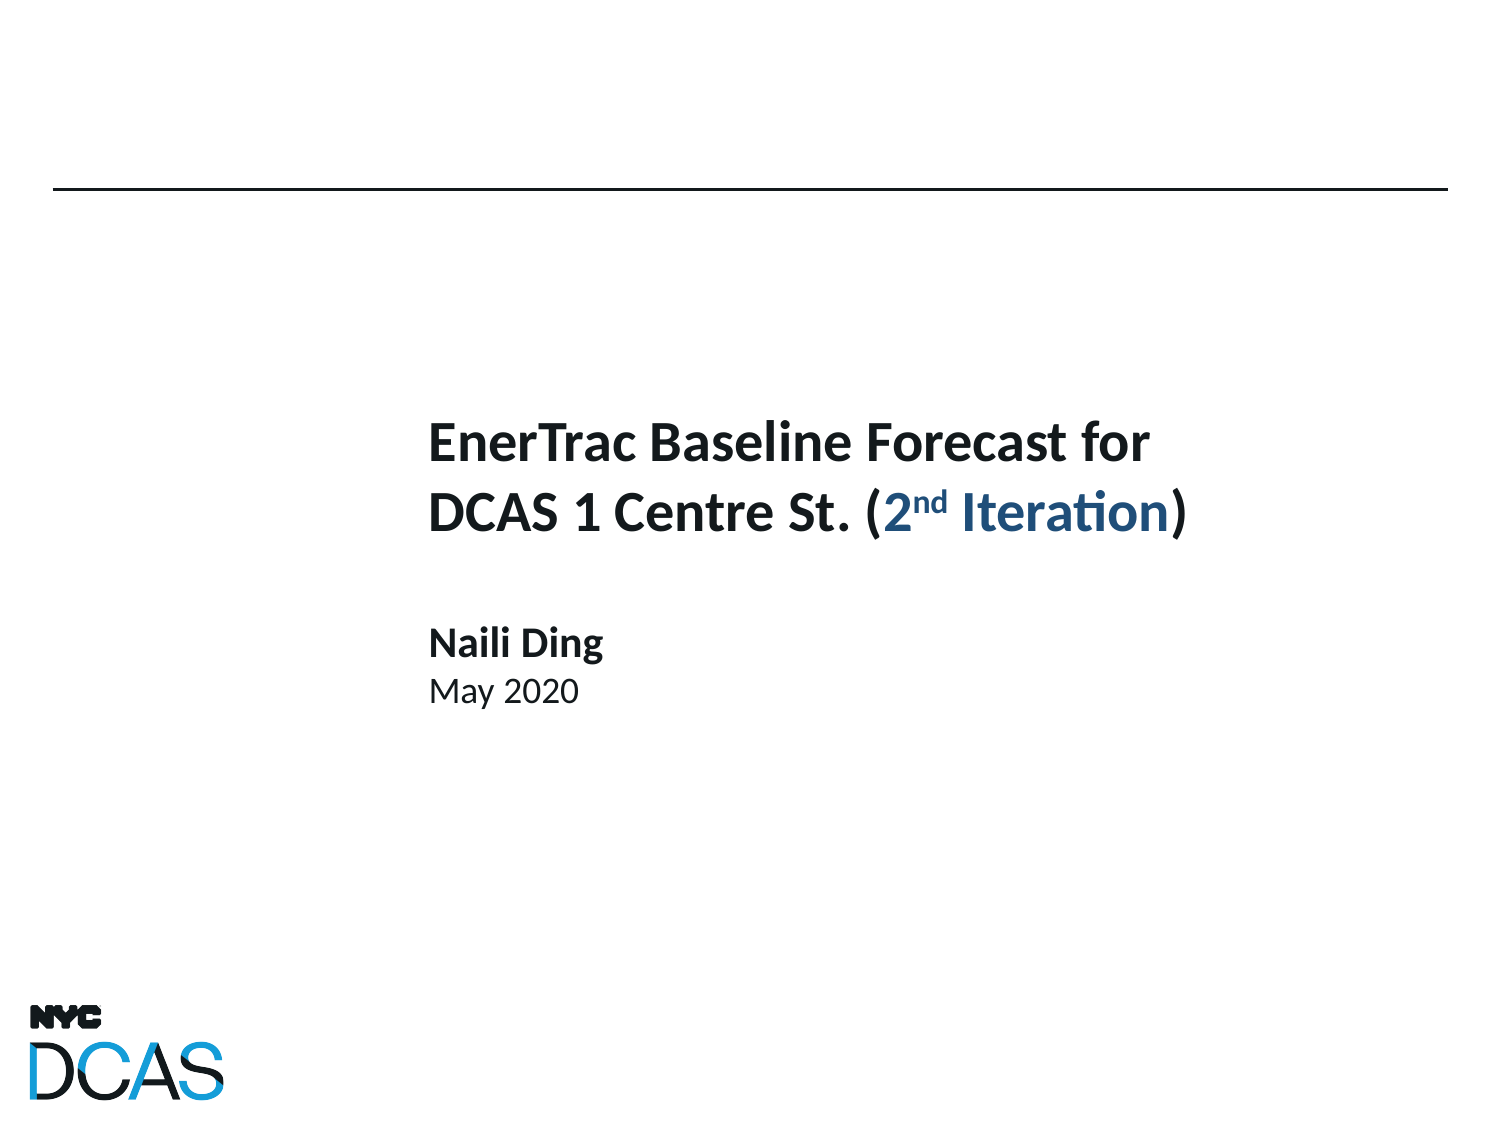

EnerTrac Baseline Forecast for DCAS 1 Centre St. (2nd Iteration)
Naili Ding
May 2020